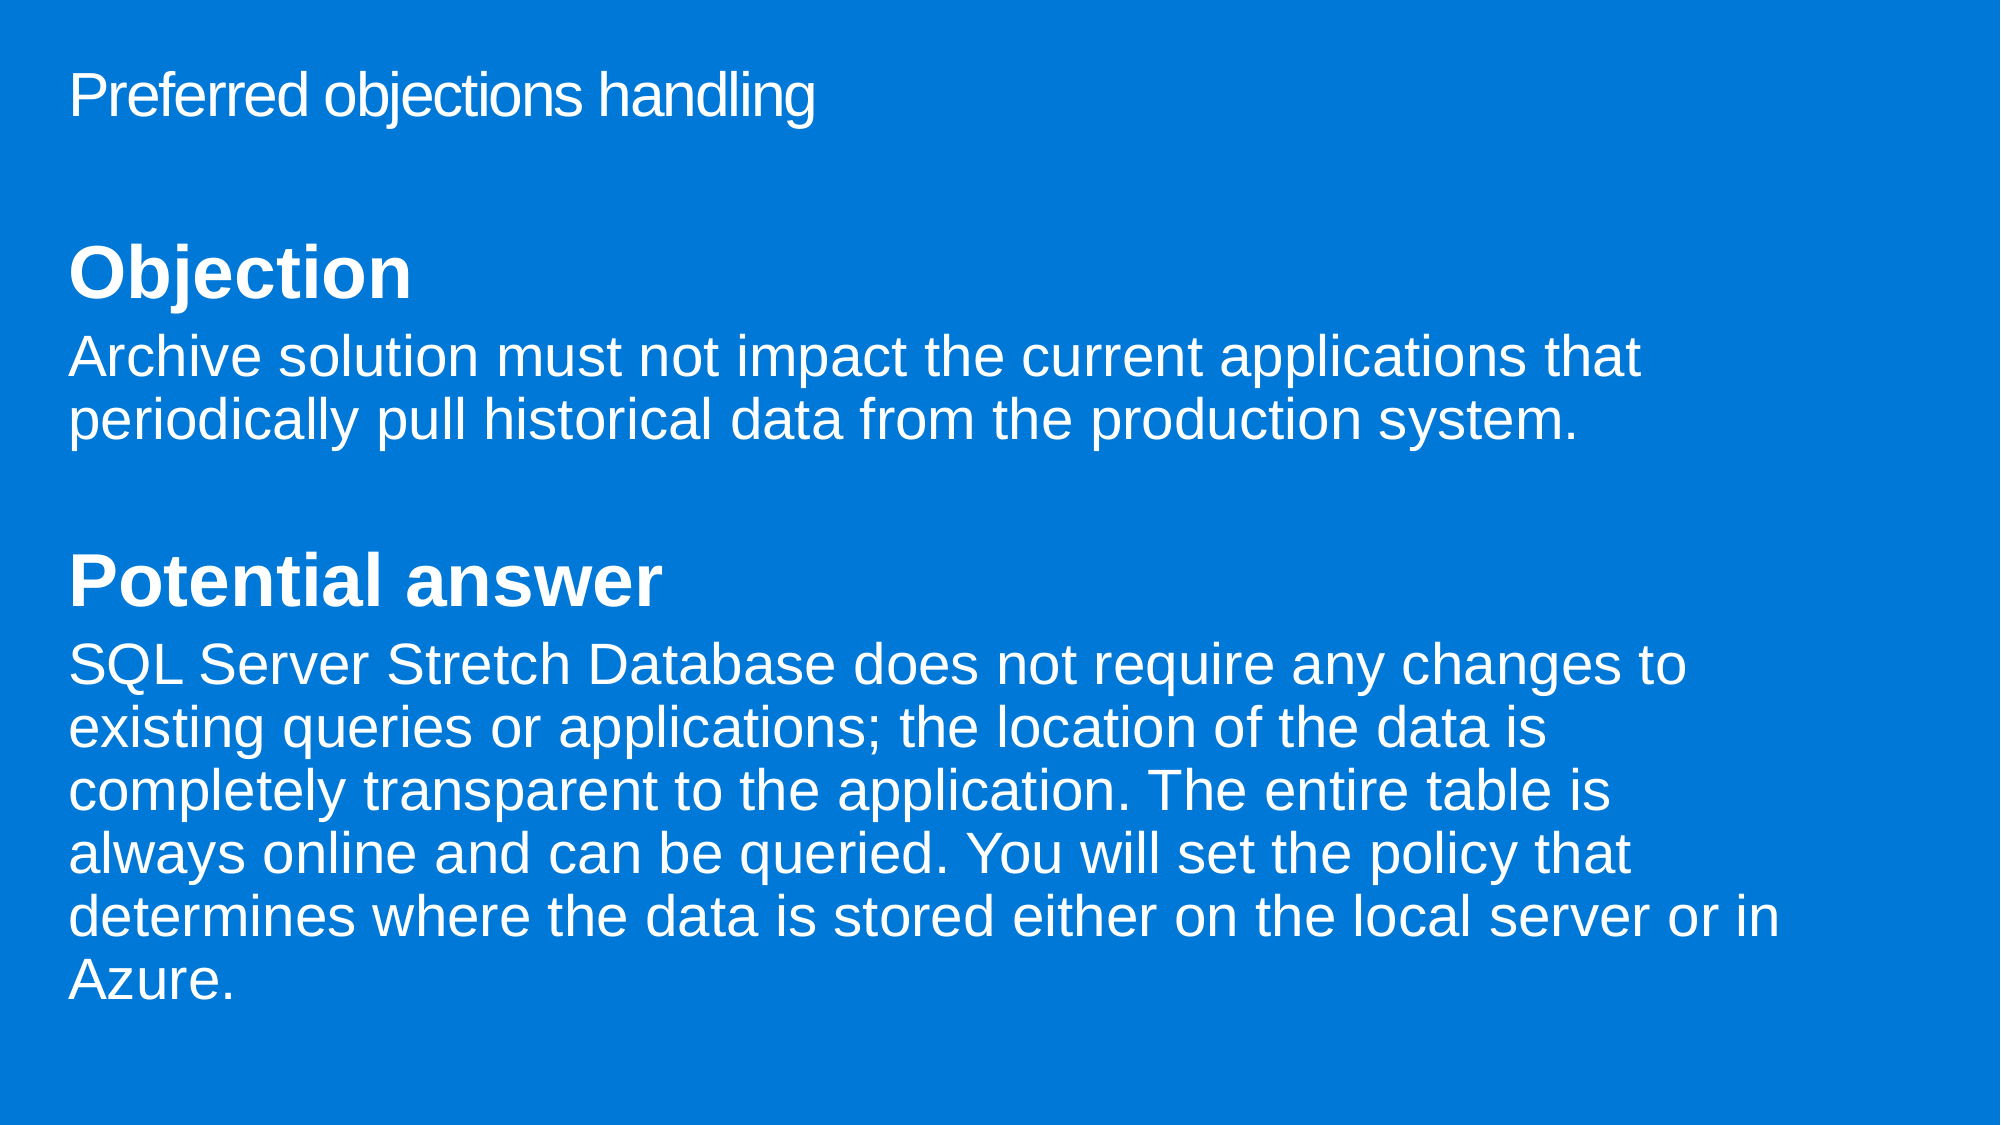

# Preferred objections handling
Objection
Archive solution must not impact the current applications that periodically pull historical data from the production system.

Potential answer
SQL Server Stretch Database does not require any changes to existing queries or applications; the location of the data is completely transparent to the application. The entire table is always online and can be queried. You will set the policy that determines where the data is stored either on the local server or in Azure.